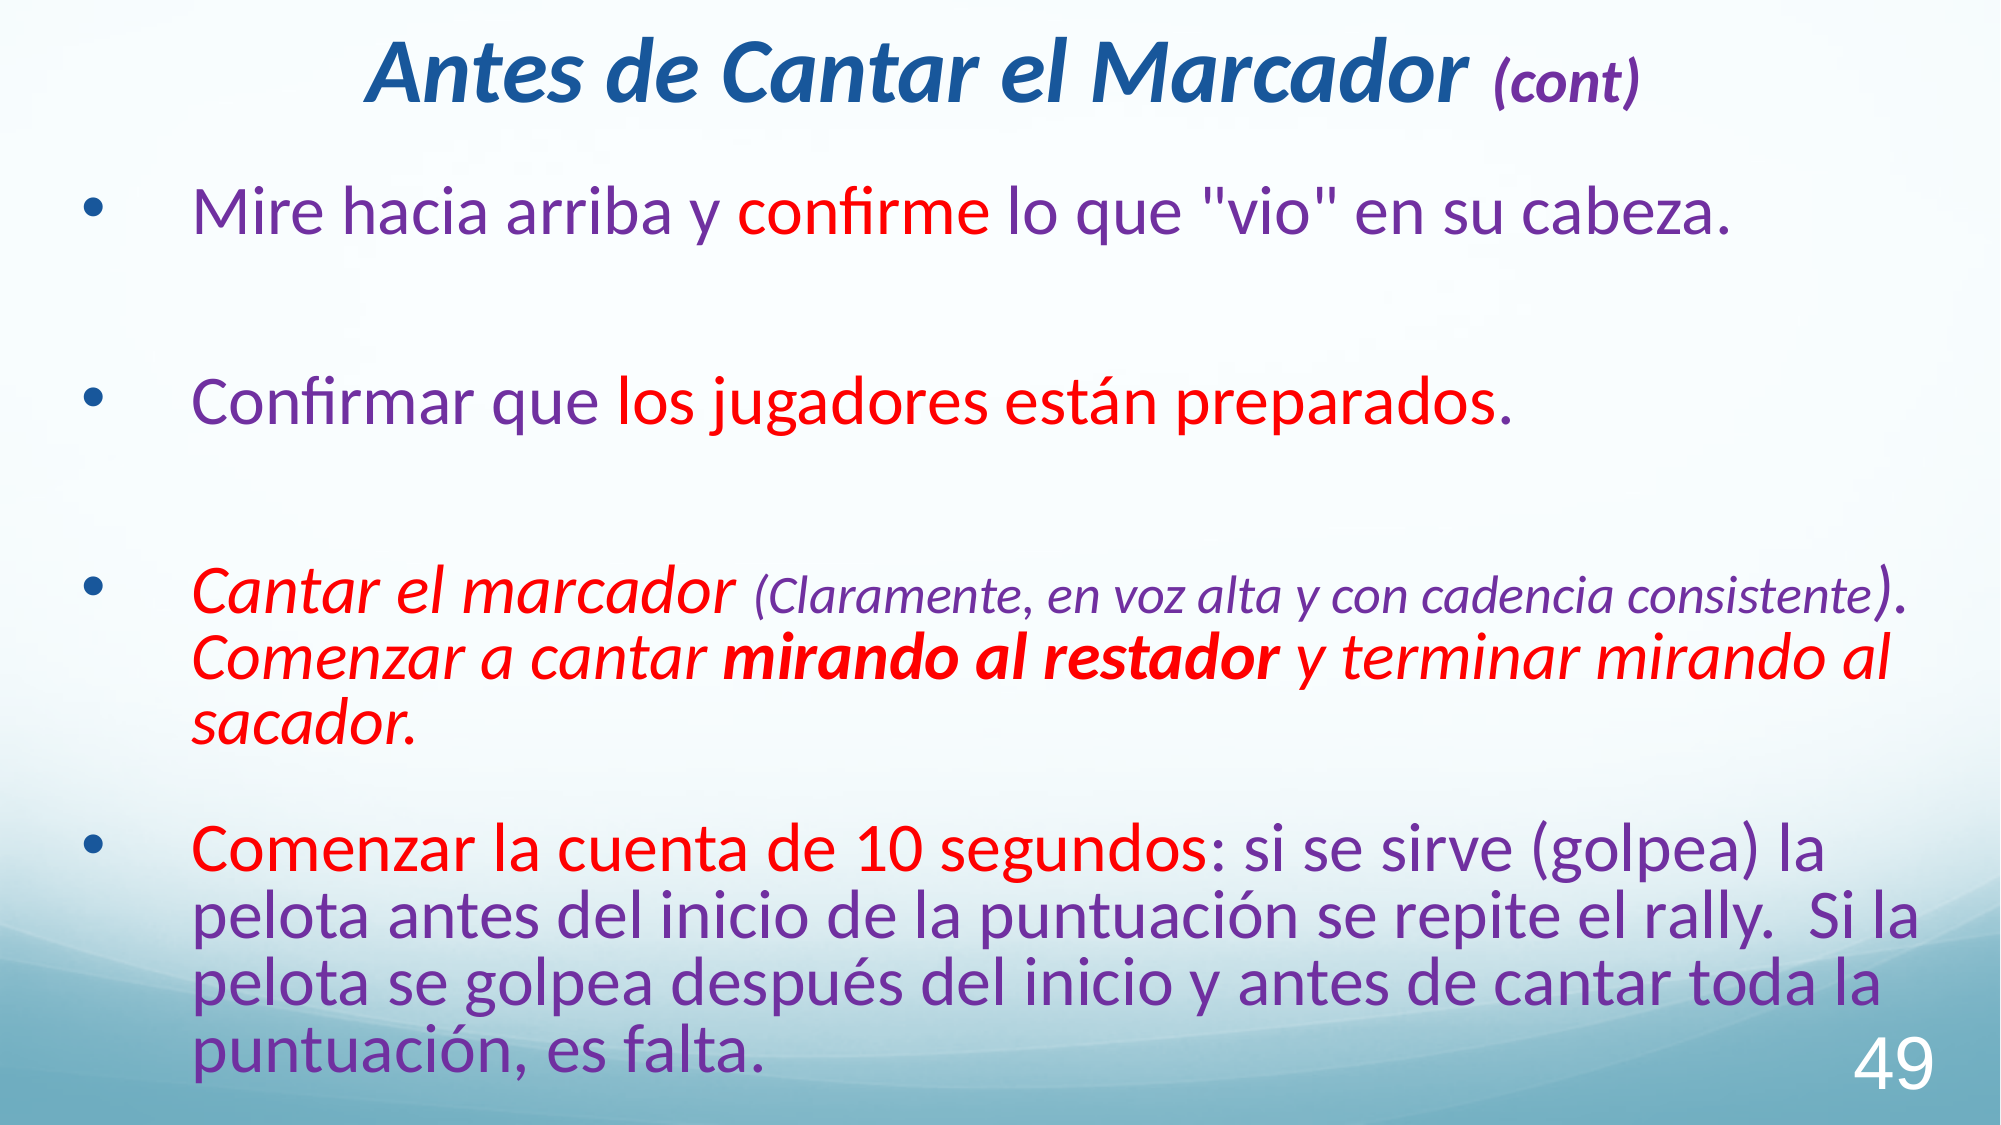

Antes de Cantar el Marcador (cont)

Mire hacia arriba y confirme lo que "vio" en su cabeza.

Confirmar que los jugadores están preparados.

Cantar el marcador (Claramente, en voz alta y con cadencia consistente). Comenzar a cantar mirando al restador y terminar mirando al sacador.

Comenzar la cuenta de 10 segundos: si se sirve (golpea) la pelota antes del inicio de la puntuación se repite el rally.  Si la pelota se golpea después del inicio y antes de cantar toda la puntuación, es falta.
49